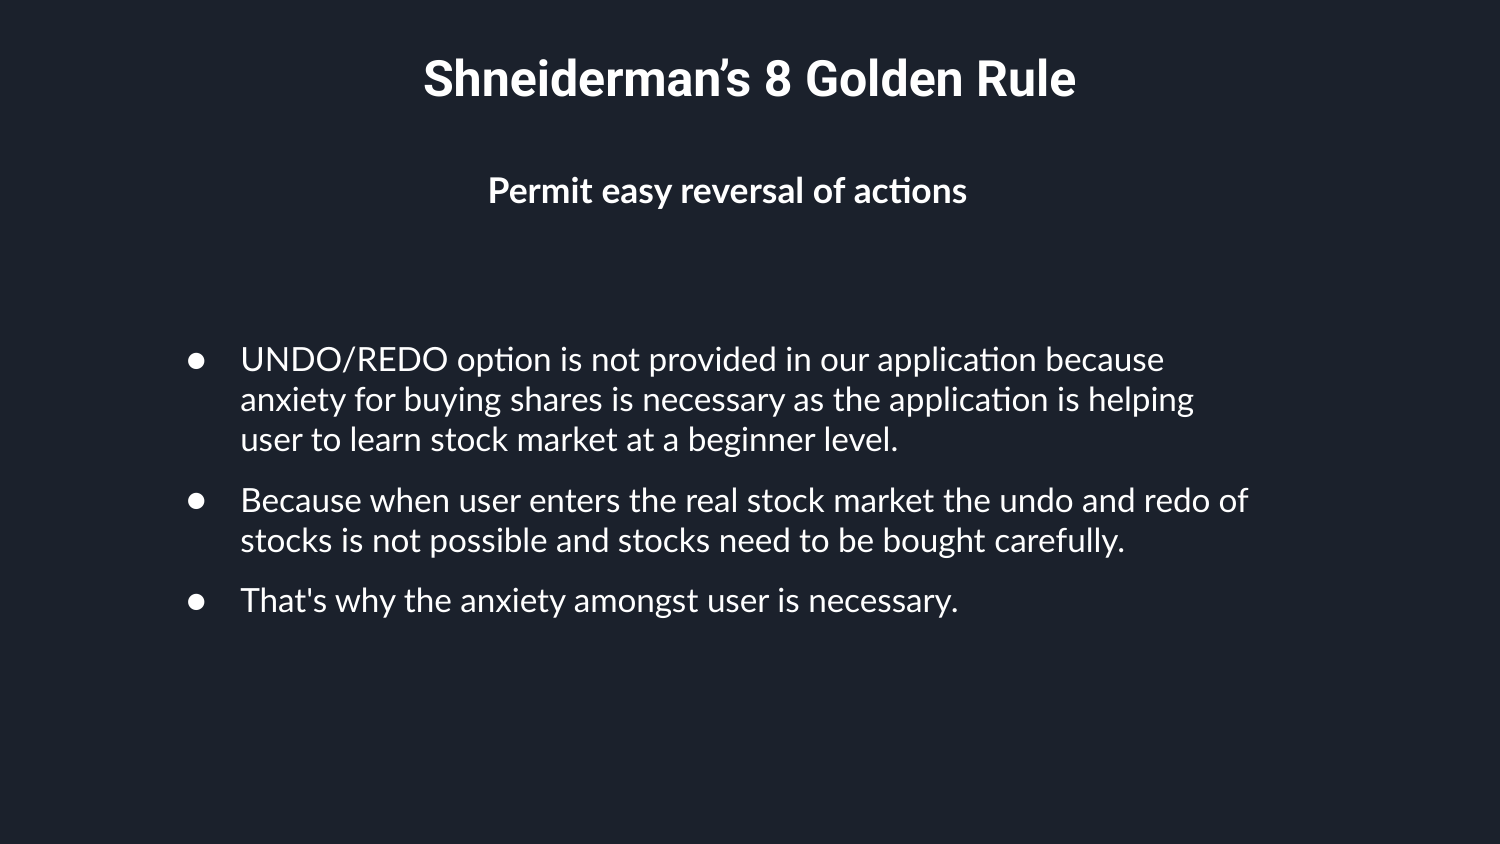

Shneiderman’s 8 Golden Rule
Permit easy reversal of actions
UNDO/REDO option is not provided in our application because anxiety for buying shares is necessary as the application is helping user to learn stock market at a beginner level.
Because when user enters the real stock market the undo and redo of stocks is not possible and stocks need to be bought carefully.
That's why the anxiety amongst user is necessary.